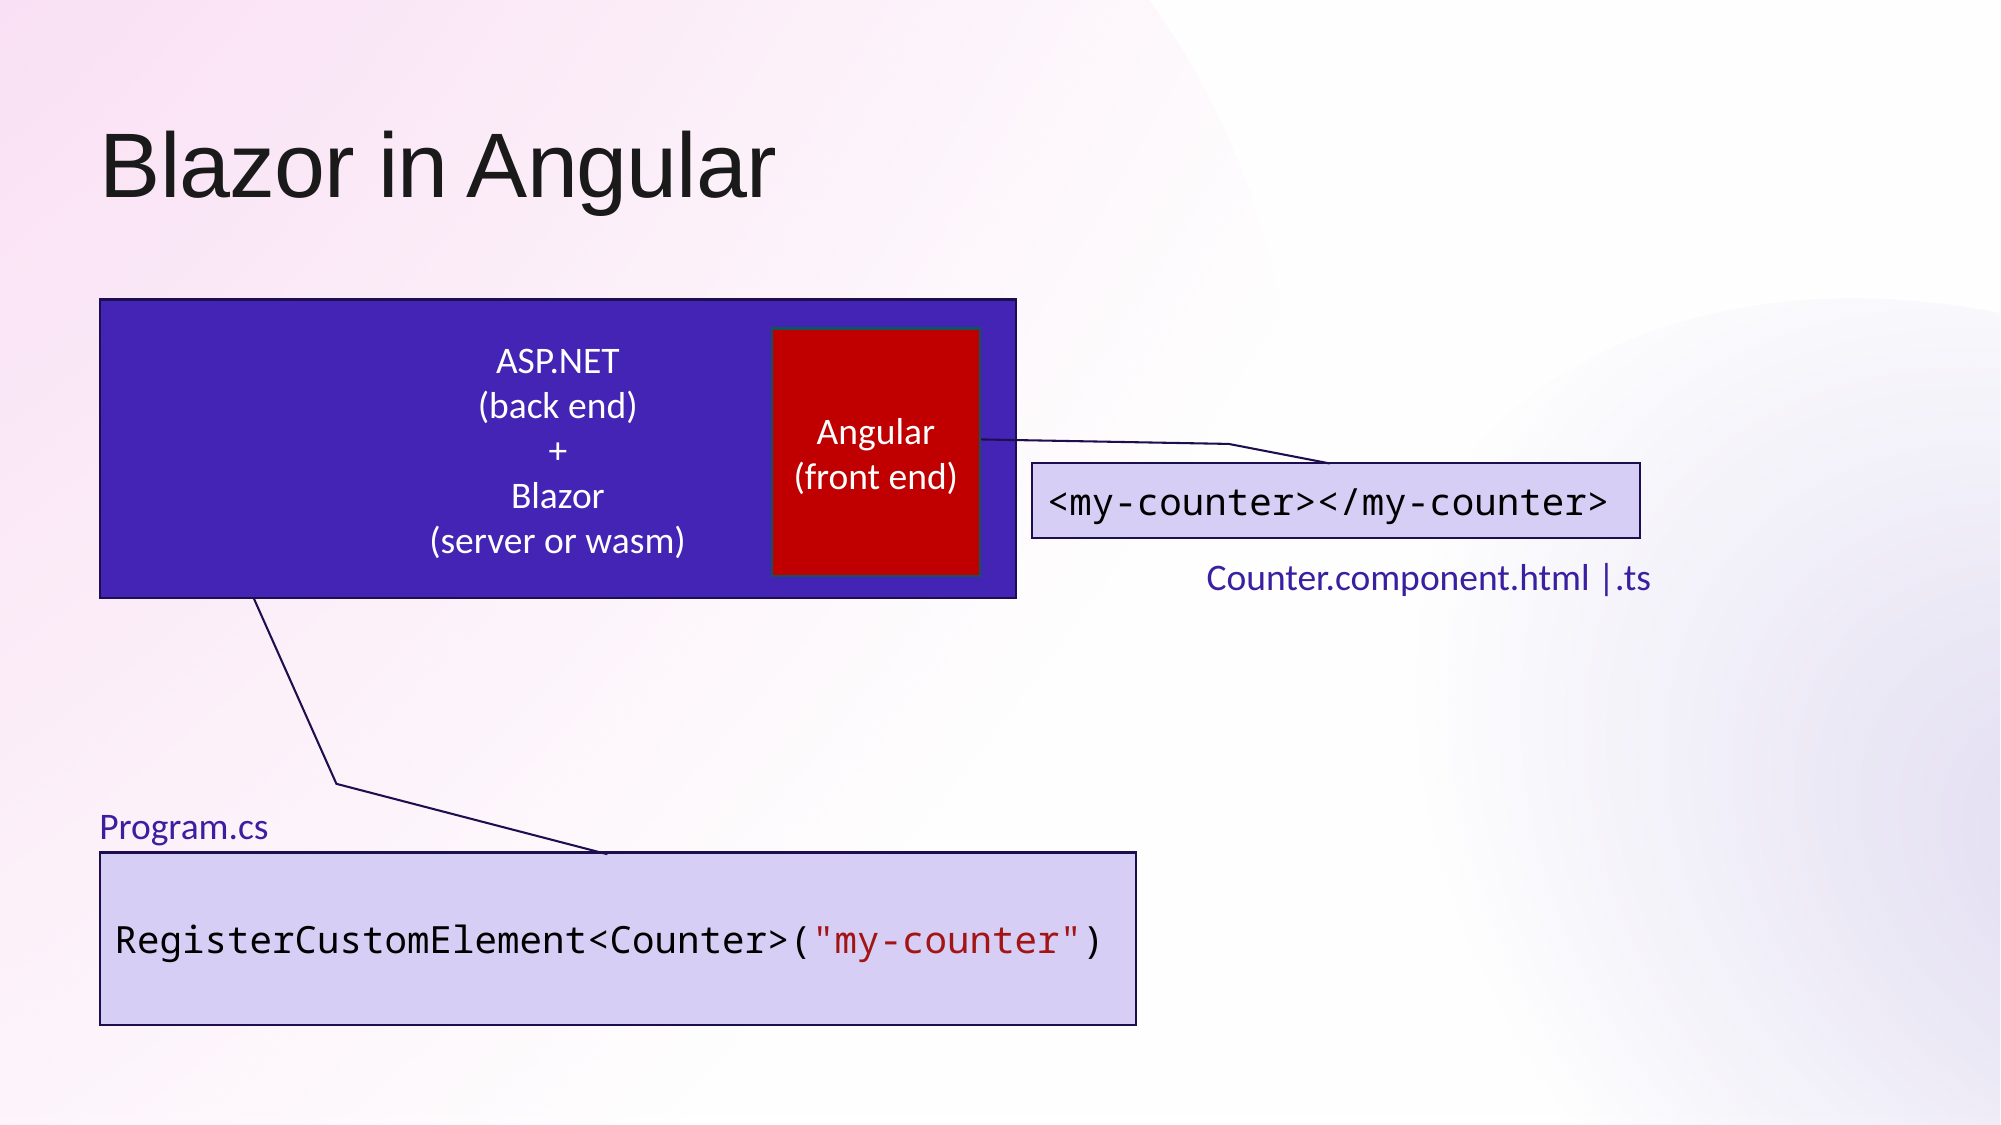

# Blazor in Angular
ASP.NET
(back end)
+
Blazor
(server or wasm)

Angular (front end)
<my-counter></my-counter>
Counter.component.html |.ts
Program.cs
RegisterCustomElement<Counter>("my-counter")